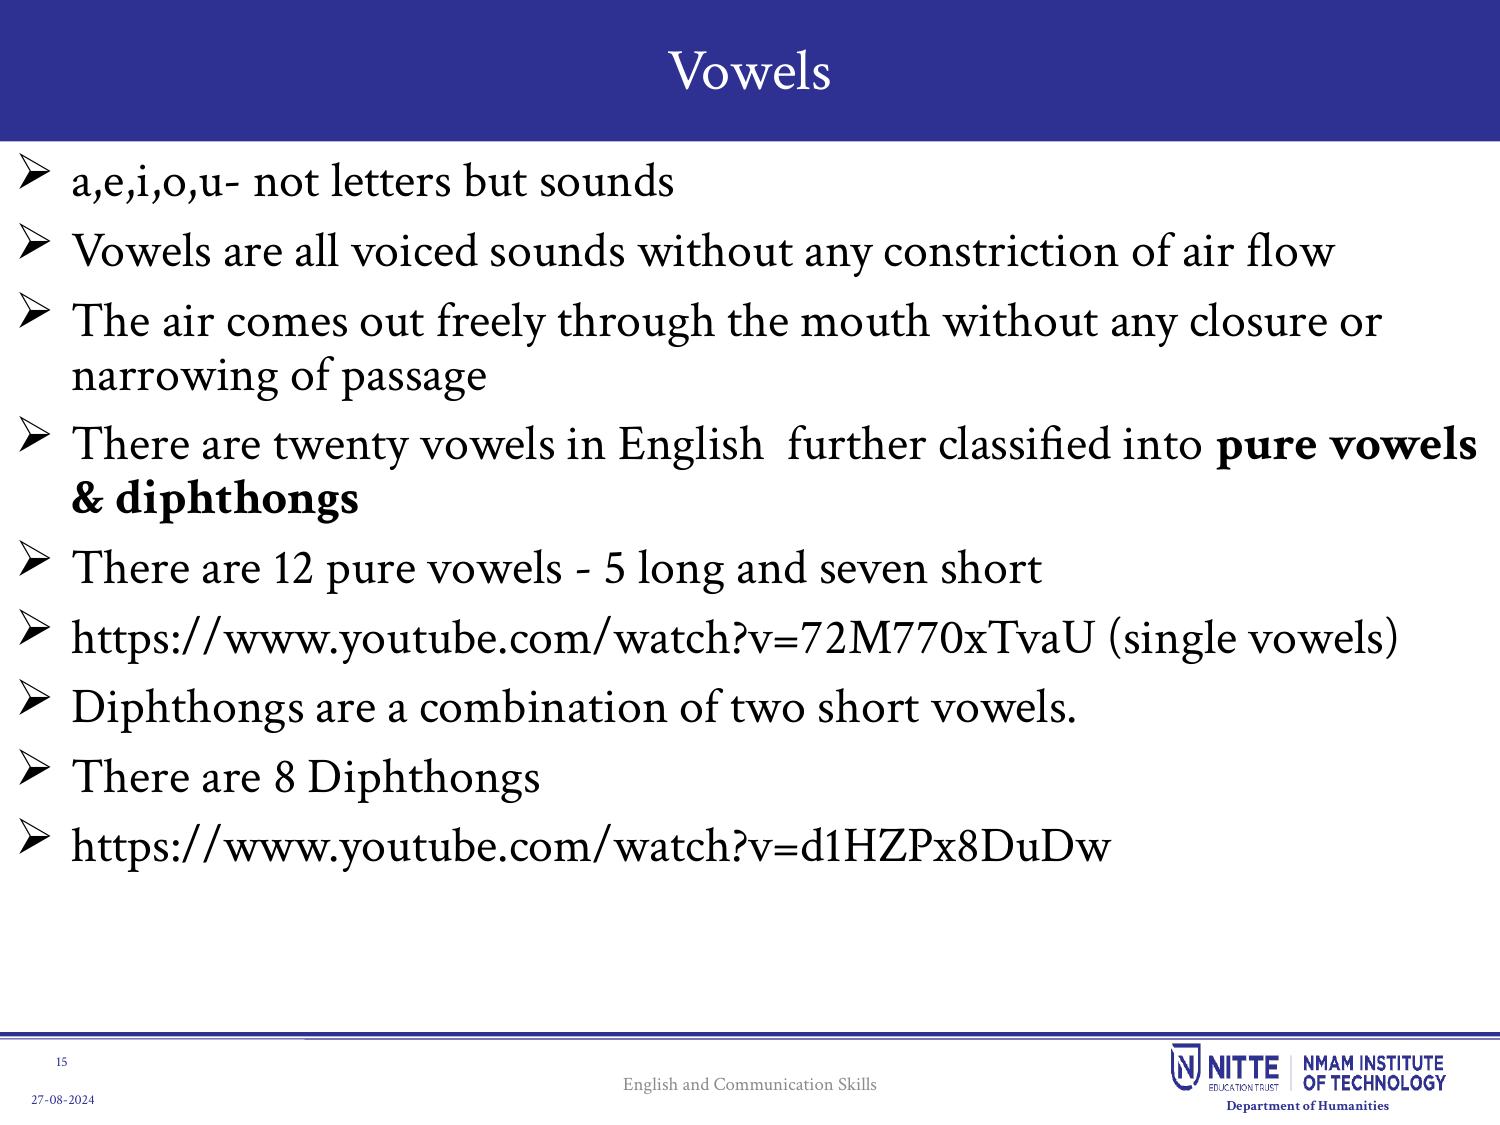

# Vowels
a,e,i,o,u- not letters but sounds
Vowels are all voiced sounds without any constriction of air flow
The air comes out freely through the mouth without any closure or narrowing of passage
There are twenty vowels in English  further classified into pure vowels & diphthongs
There are 12 pure vowels - 5 long and seven short
https://www.youtube.com/watch?v=72M770xTvaU (single vowels)
Diphthongs are a combination of two short vowels.
There are 8 Diphthongs
https://www.youtube.com/watch?v=d1HZPx8DuDw

English and Communication Skills